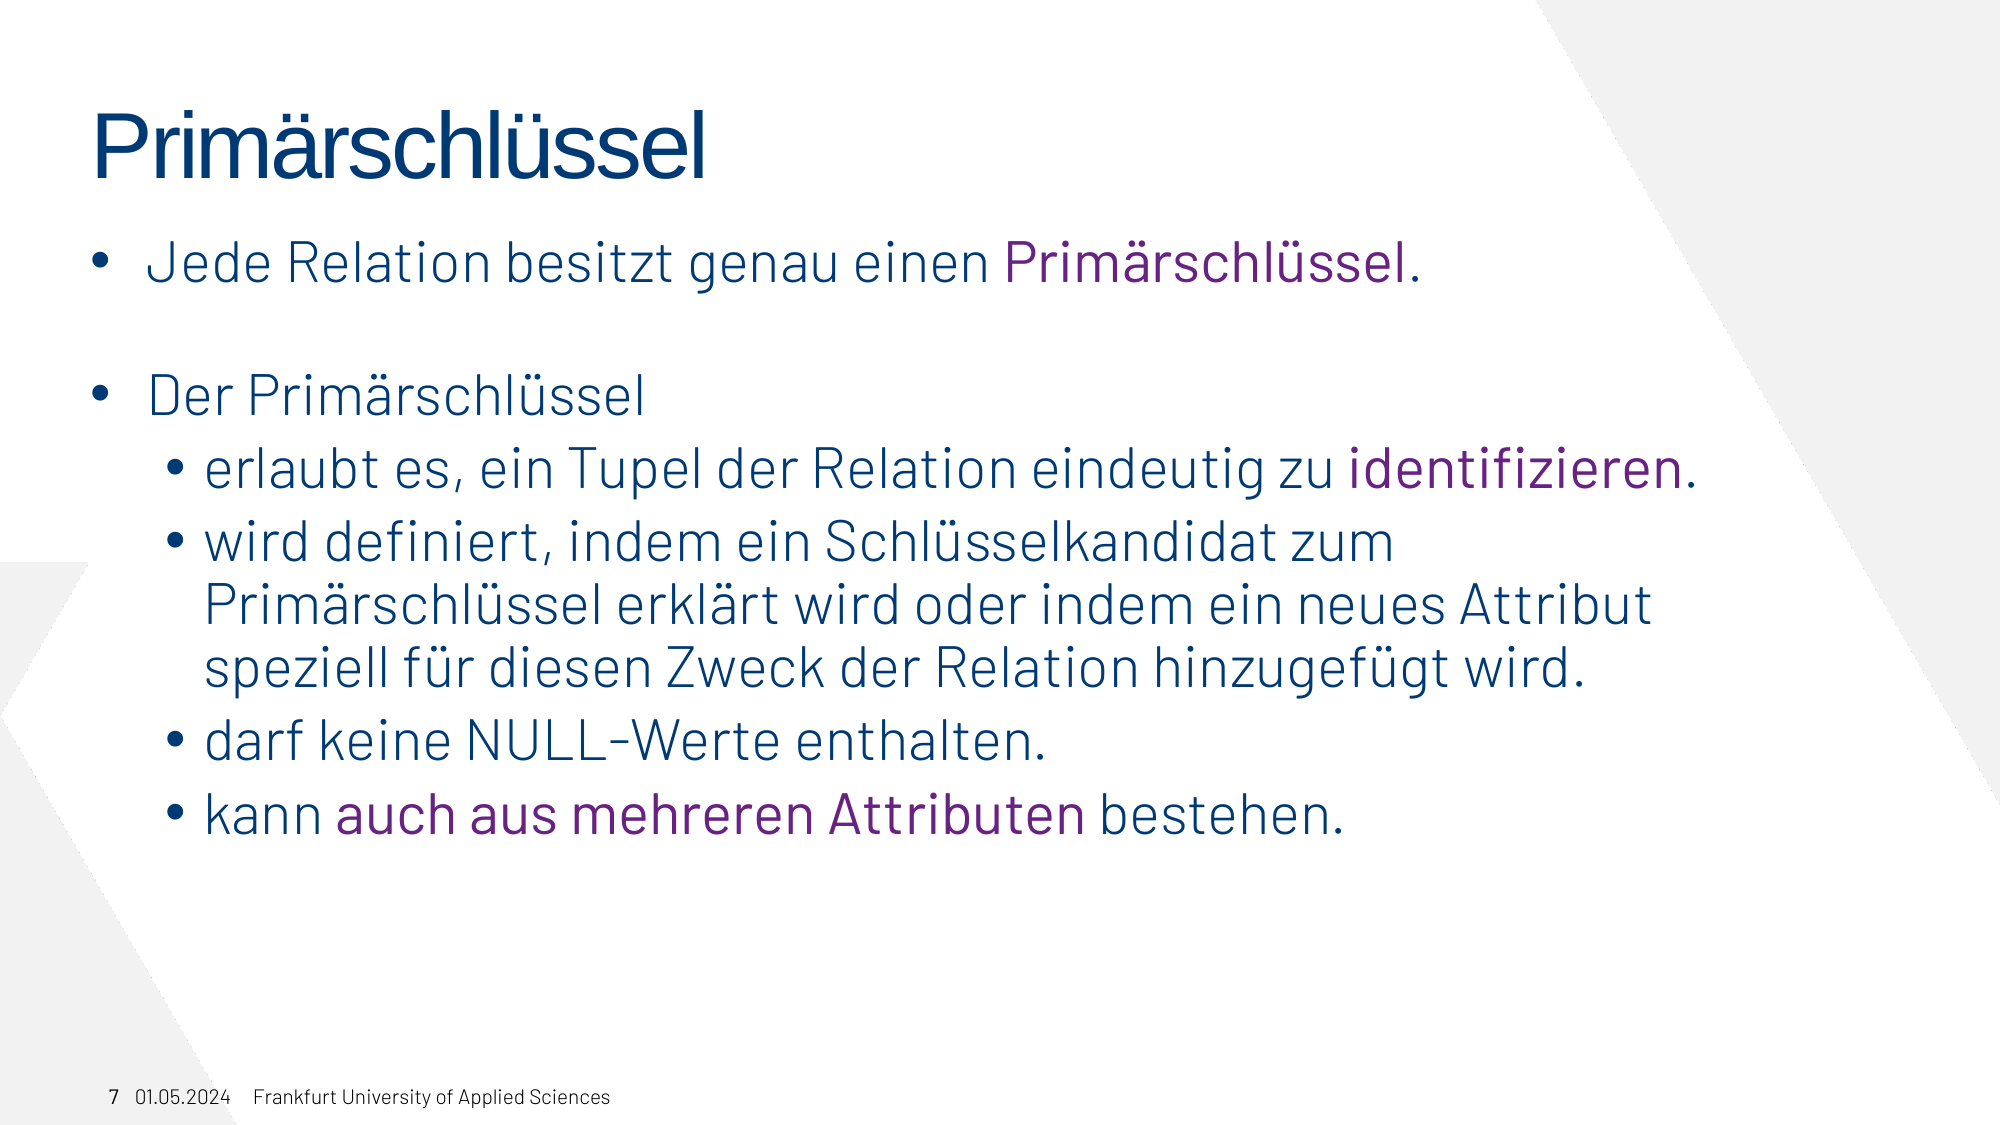

# Primärschlüssel
Jede Relation besitzt genau einen Primärschlüssel.

Der Primärschlüssel
erlaubt es, ein Tupel der Relation eindeutig zu identifizieren.
wird definiert, indem ein Schlüsselkandidat zum Primärschlüssel erklärt wird oder indem ein neues Attribut speziell für diesen Zweck der Relation hinzugefügt wird.
darf keine NULL-Werte enthalten.
kann auch aus mehreren Attributen bestehen.

7
01.05.2024
Frankfurt University of Applied Sciences